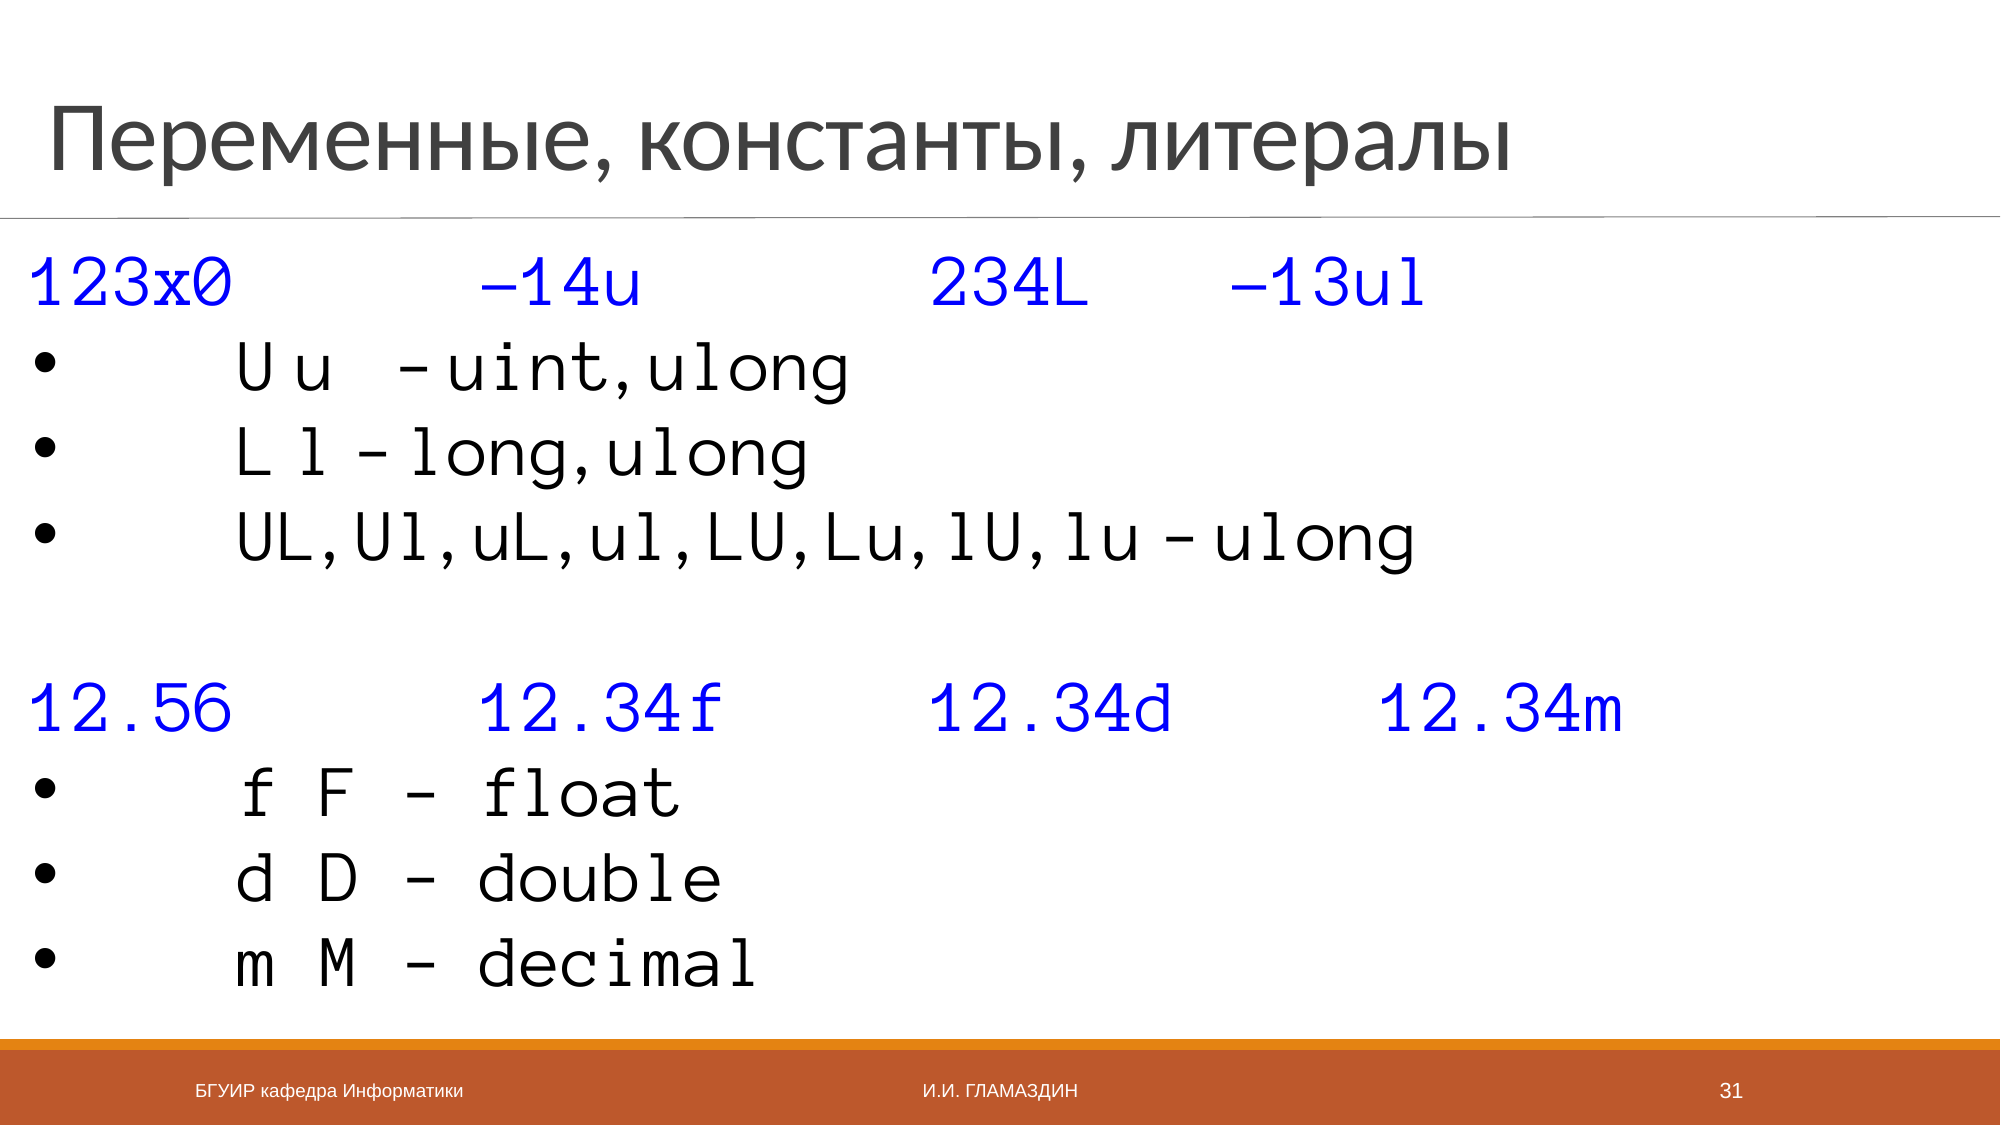

# Переменные, константы, литералы
123х0		-14u		234L	-13ul
	U u  – uint, ulong
	L l – long, ulong
	UL, Ul, uL, ul, LU, Lu, lU, lu – ulong

12.56		12.34f		12.34d		12.34m
	f F – float
	d D – double
	m M – decimal

БГУИР кафедра Информатики
И.И. Гламаздин
31